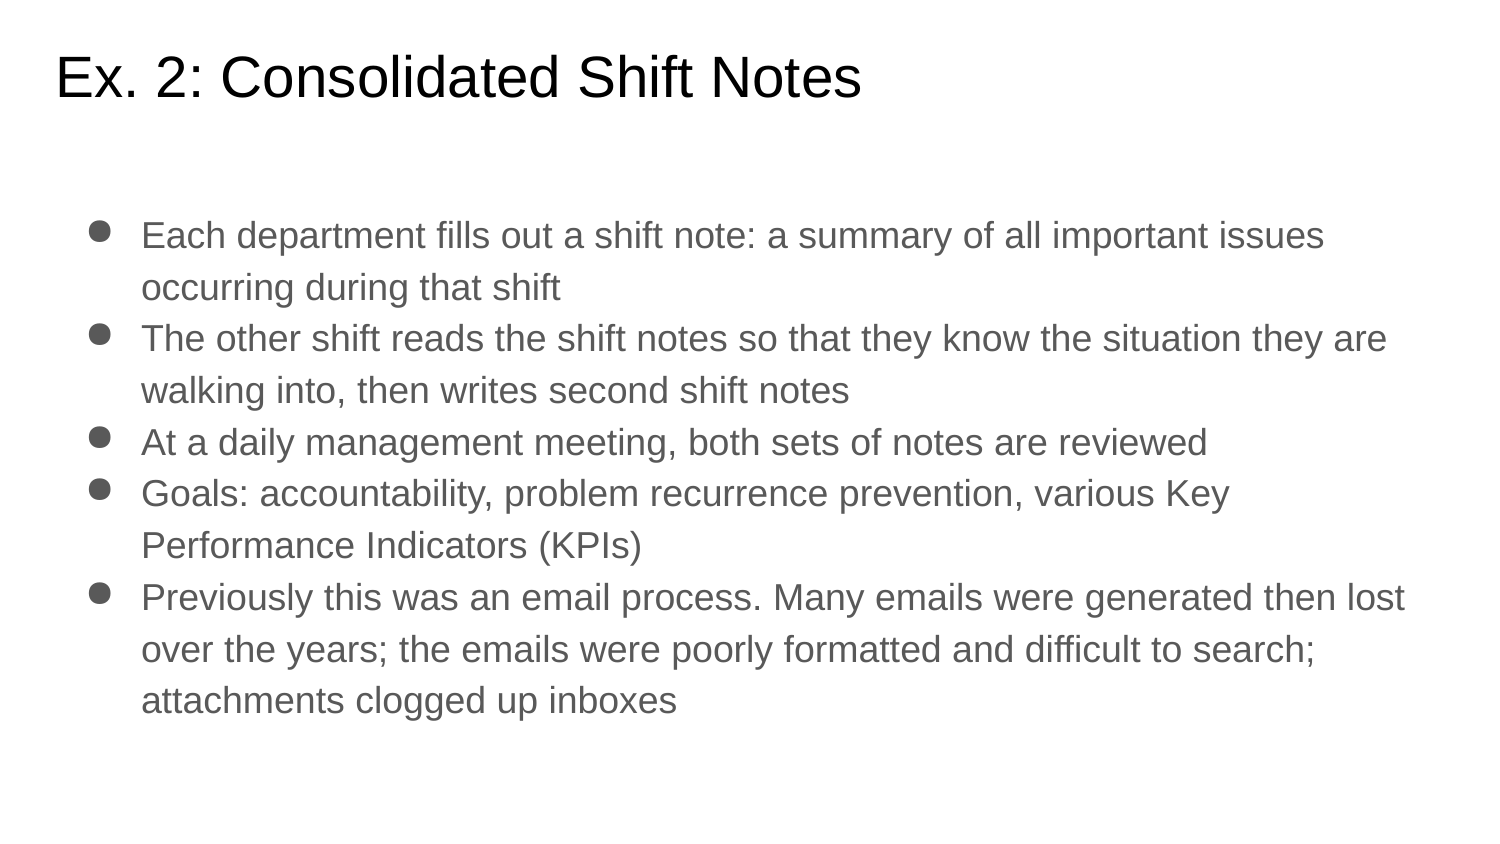

# Ex. 2: Consolidated Shift Notes
Each department fills out a shift note: a summary of all important issues occurring during that shift
The other shift reads the shift notes so that they know the situation they are walking into, then writes second shift notes
At a daily management meeting, both sets of notes are reviewed
Goals: accountability, problem recurrence prevention, various Key Performance Indicators (KPIs)
Previously this was an email process. Many emails were generated then lost over the years; the emails were poorly formatted and difficult to search; attachments clogged up inboxes